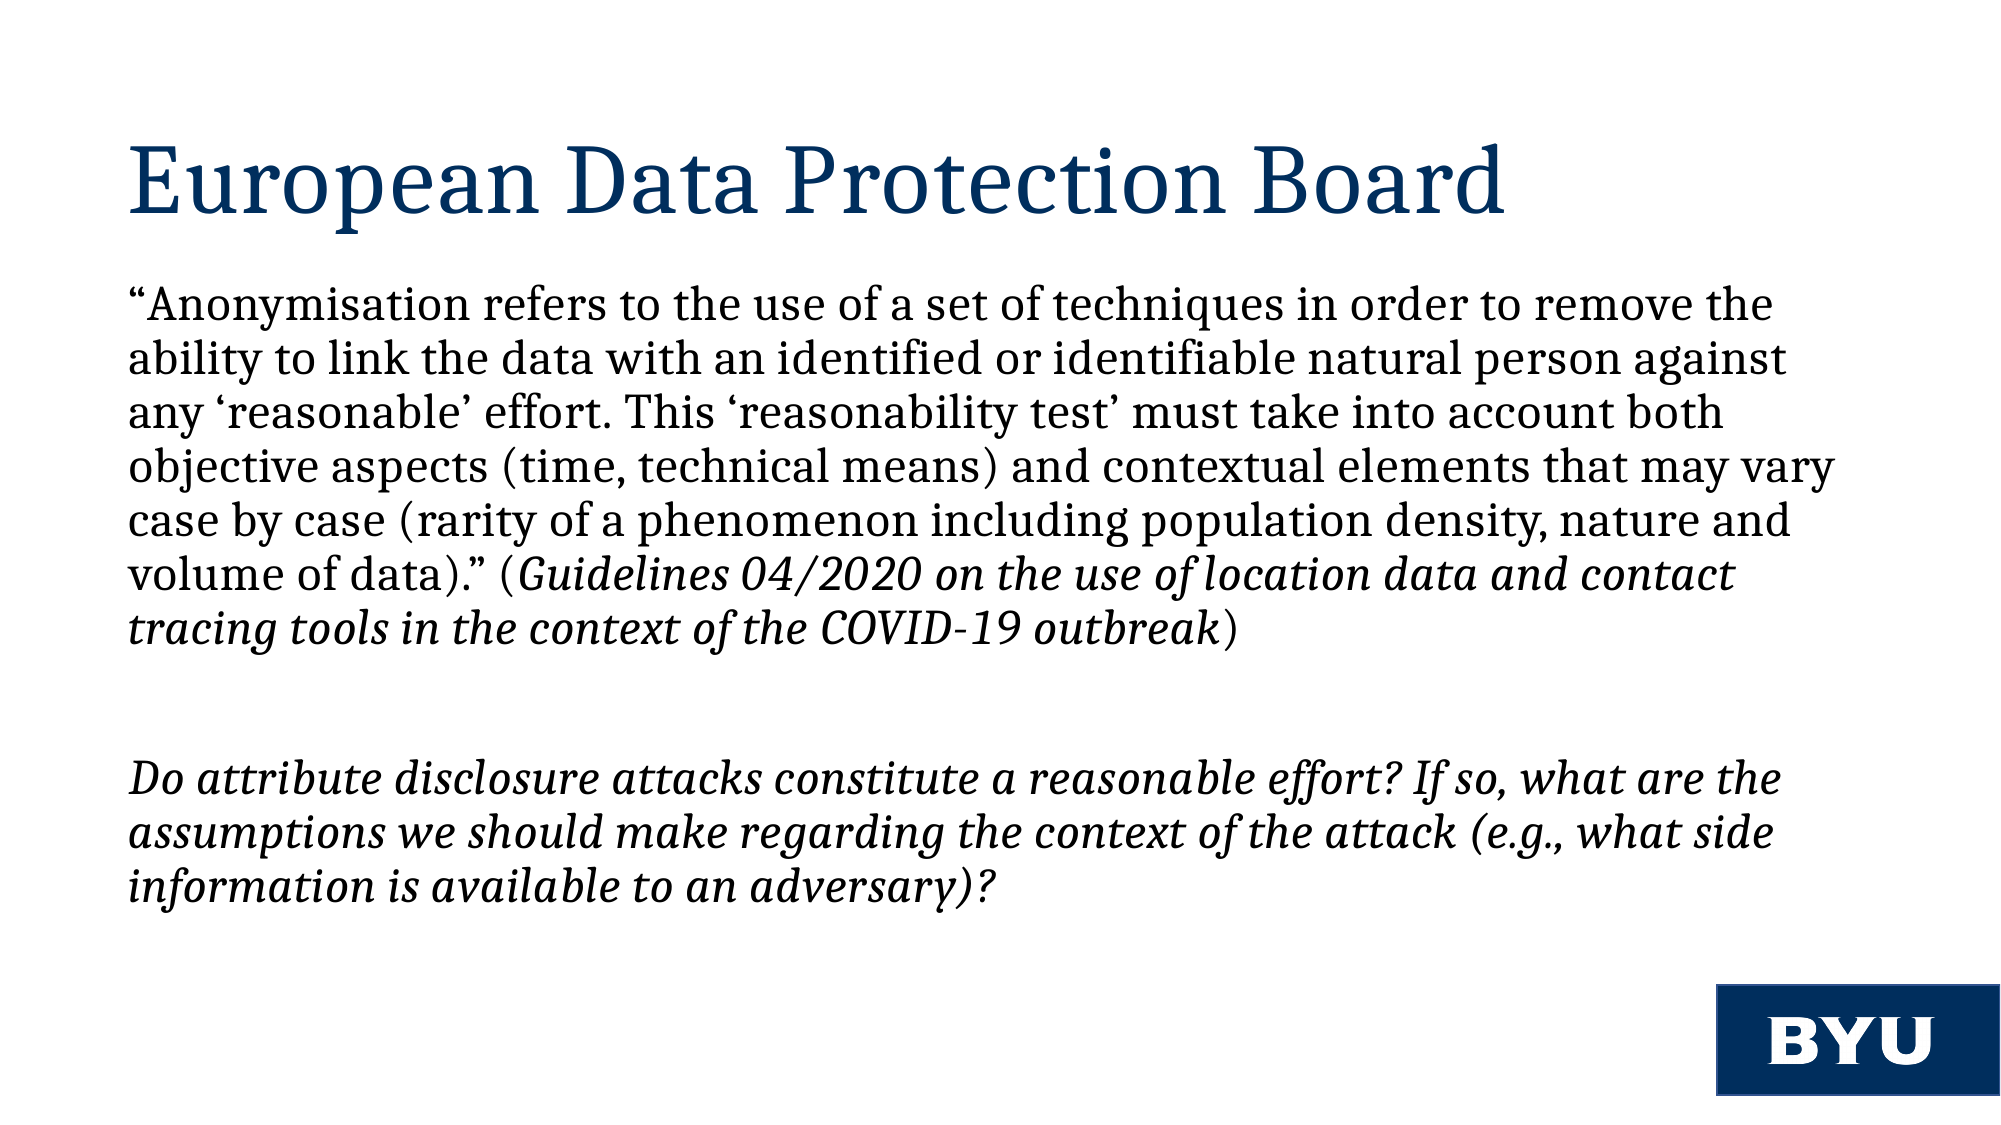

# European Data Protection Board
“Anonymisation refers to the use of a set of techniques in order to remove the ability to link the data with an identified or identifiable natural person against any ‘reasonable’ effort. This ‘reasonability test’ must take into account both objective aspects (time, technical means) and contextual elements that may vary case by case (rarity of a phenomenon including population density, nature and volume of data).” (Guidelines 04/2020 on the use of location data and contact tracing tools in the context of the COVID-19 outbreak)

Do attribute disclosure attacks constitute a reasonable effort? If so, what are the assumptions we should make regarding the context of the attack (e.g., what side information is available to an adversary)?